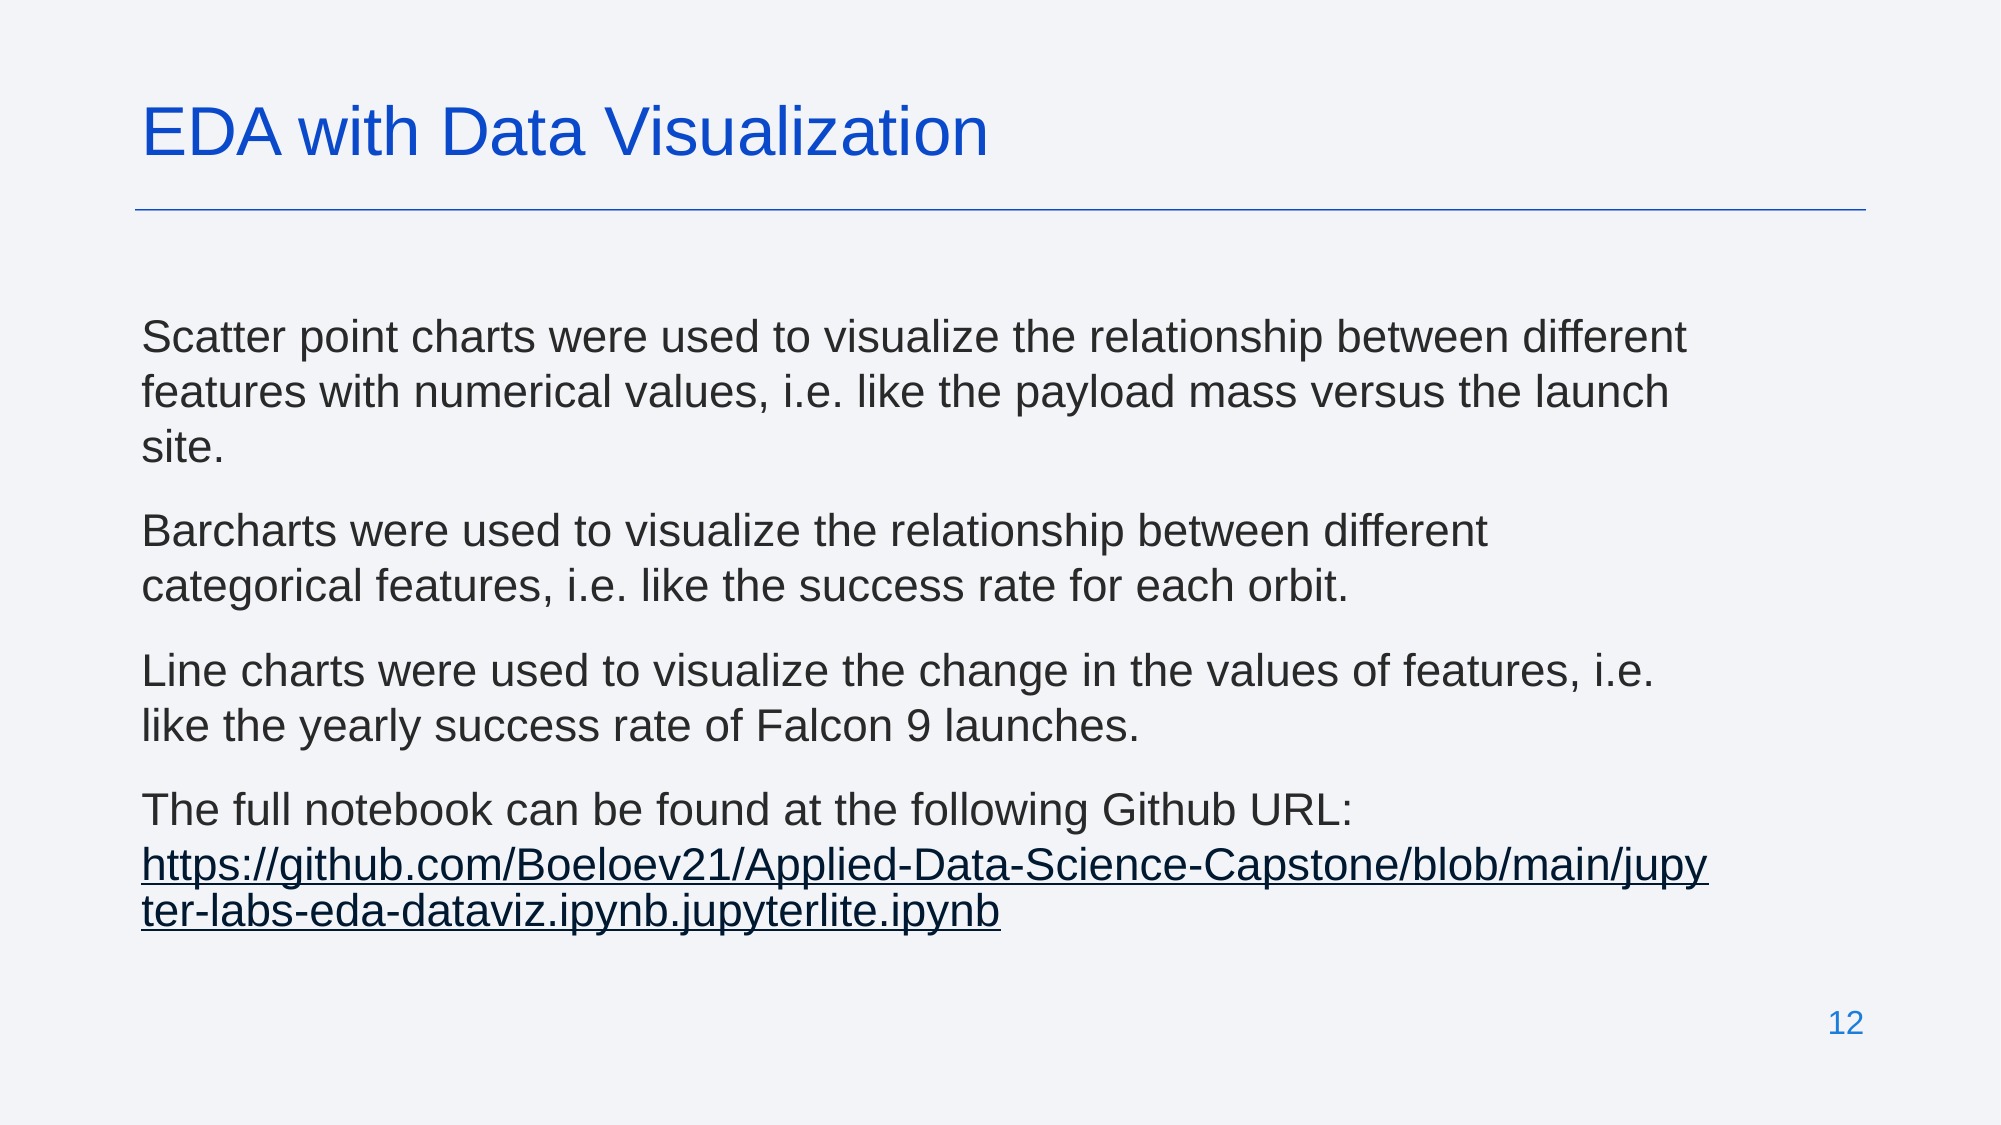

EDA with Data Visualization
Scatter point charts were used to visualize the relationship between different features with numerical values, i.e. like the payload mass versus the launch site.
Barcharts were used to visualize the relationship between different categorical features, i.e. like the success rate for each orbit.
Line charts were used to visualize the change in the values of features, i.e. like the yearly success rate of Falcon 9 launches.
The full notebook can be found at the following Github URL: https://github.com/Boeloev21/Applied-Data-Science-Capstone/blob/main/jupyter-labs-eda-dataviz.ipynb.jupyterlite.ipynb

12